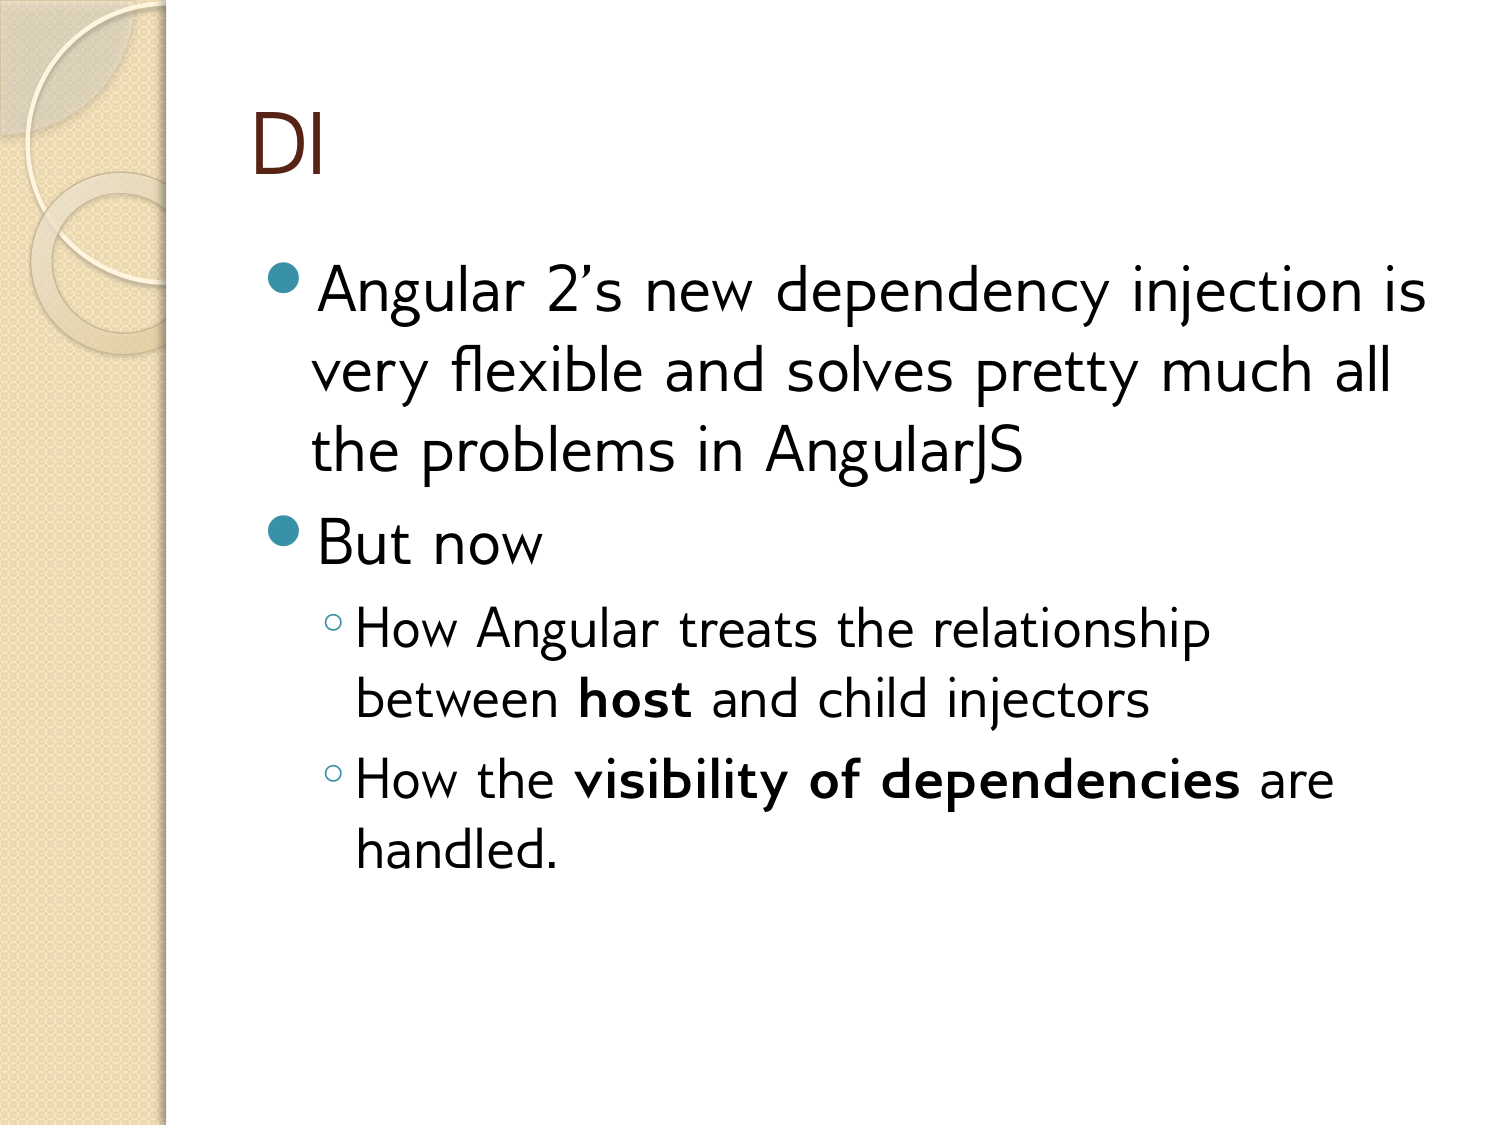

# DI
Angular 2’s new dependency injection is very flexible and solves pretty much all the problems in AngularJS
But now
How Angular treats the relationship between host and child injectors
How the visibility of dependencies are handled.